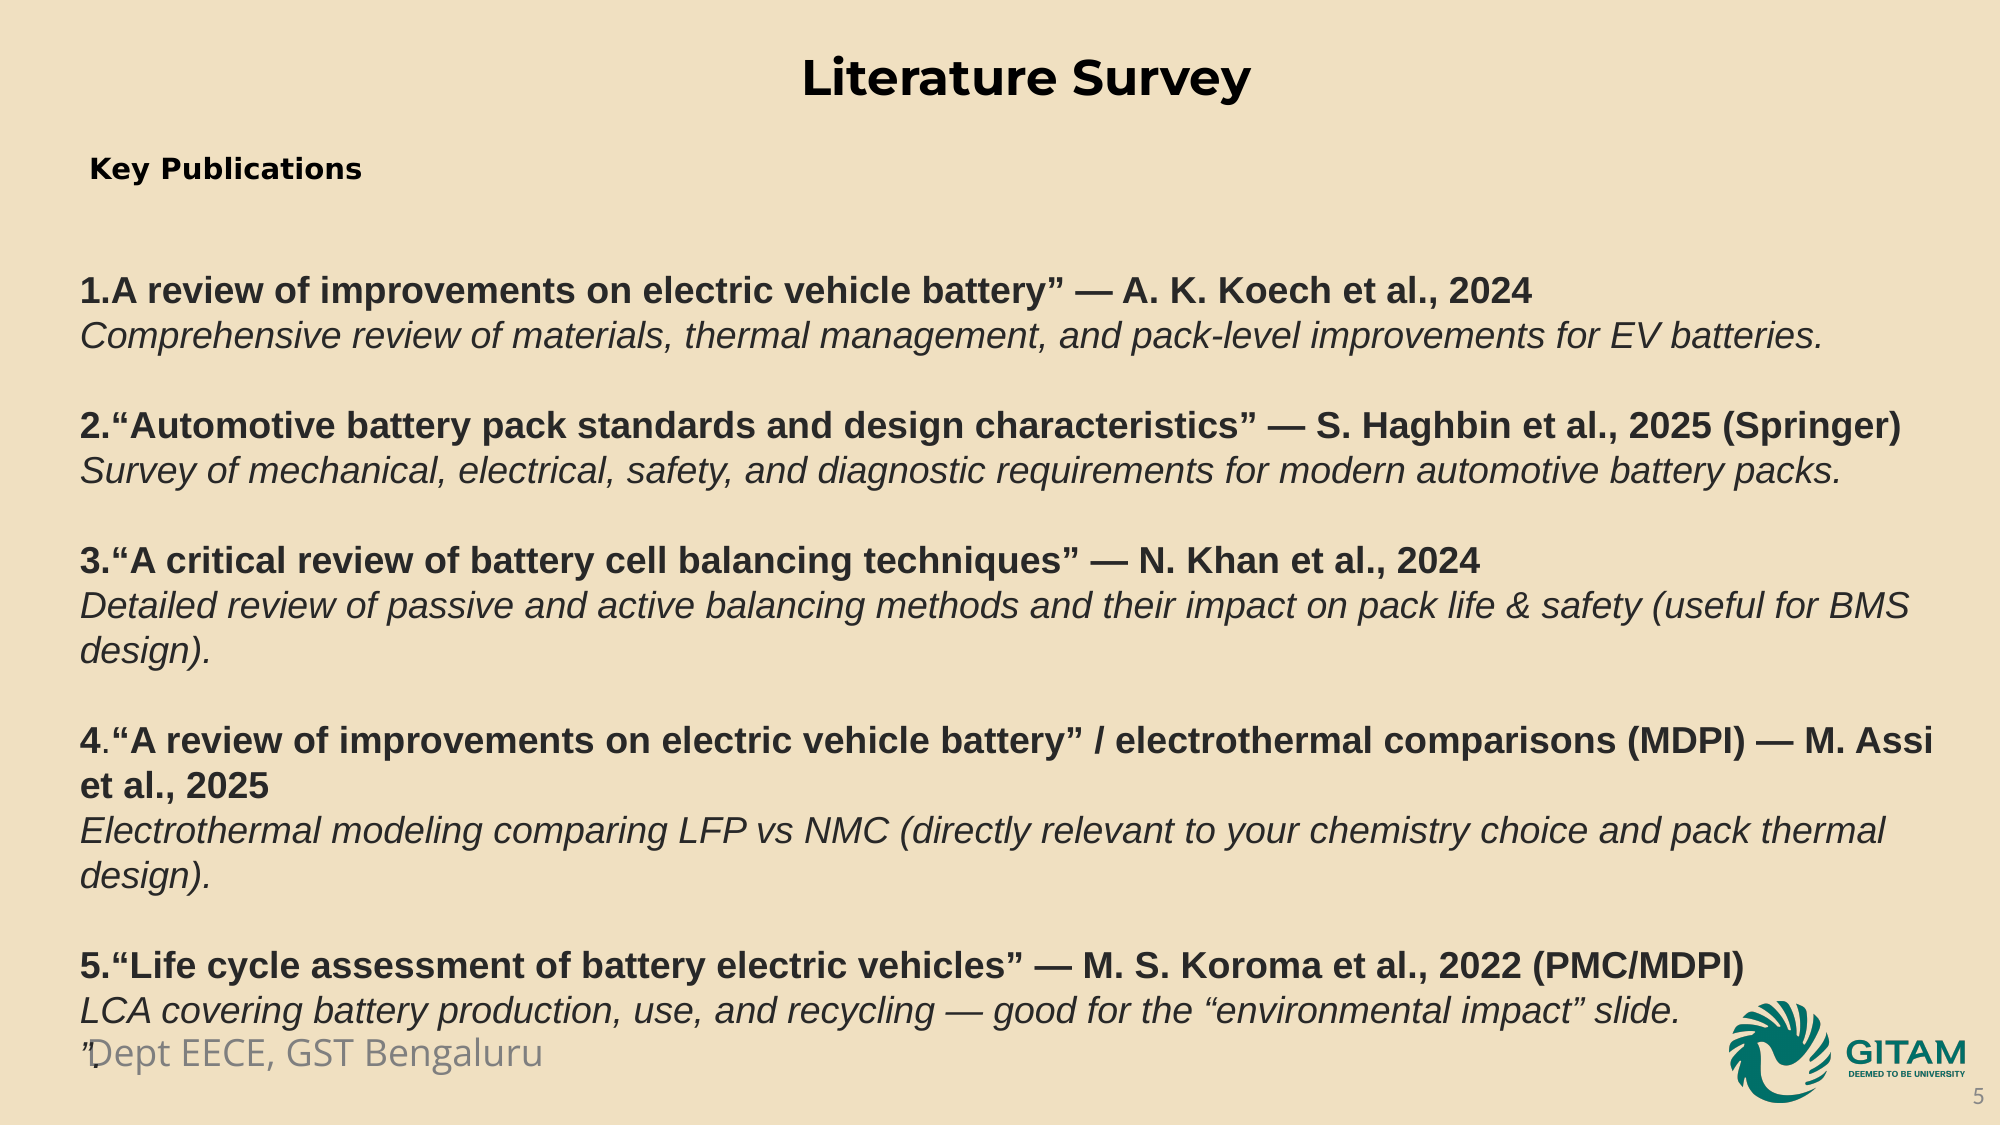

Literature Survey

1.A review of improvements on electric vehicle battery” — A. K. Koech et al., 2024
Comprehensive review of materials, thermal management, and pack-level improvements for EV batteries.

2.“Automotive battery pack standards and design characteristics” — S. Haghbin et al., 2025 (Springer)
Survey of mechanical, electrical, safety, and diagnostic requirements for modern automotive battery packs.

3.“A critical review of battery cell balancing techniques” — N. Khan et al., 2024
Detailed review of passive and active balancing methods and their impact on pack life & safety (useful for BMS design).

4.“A review of improvements on electric vehicle battery” / electrothermal comparisons (MDPI) — M. Assi et al., 2025
Electrothermal modeling comparing LFP vs NMC (directly relevant to your chemistry choice and pack thermal design).

5.“Life cycle assessment of battery electric vehicles” — M. S. Koroma et al., 2022 (PMC/MDPI)
LCA covering battery production, use, and recycling — good for the “environmental impact” slide.
”.
Key Publications

5